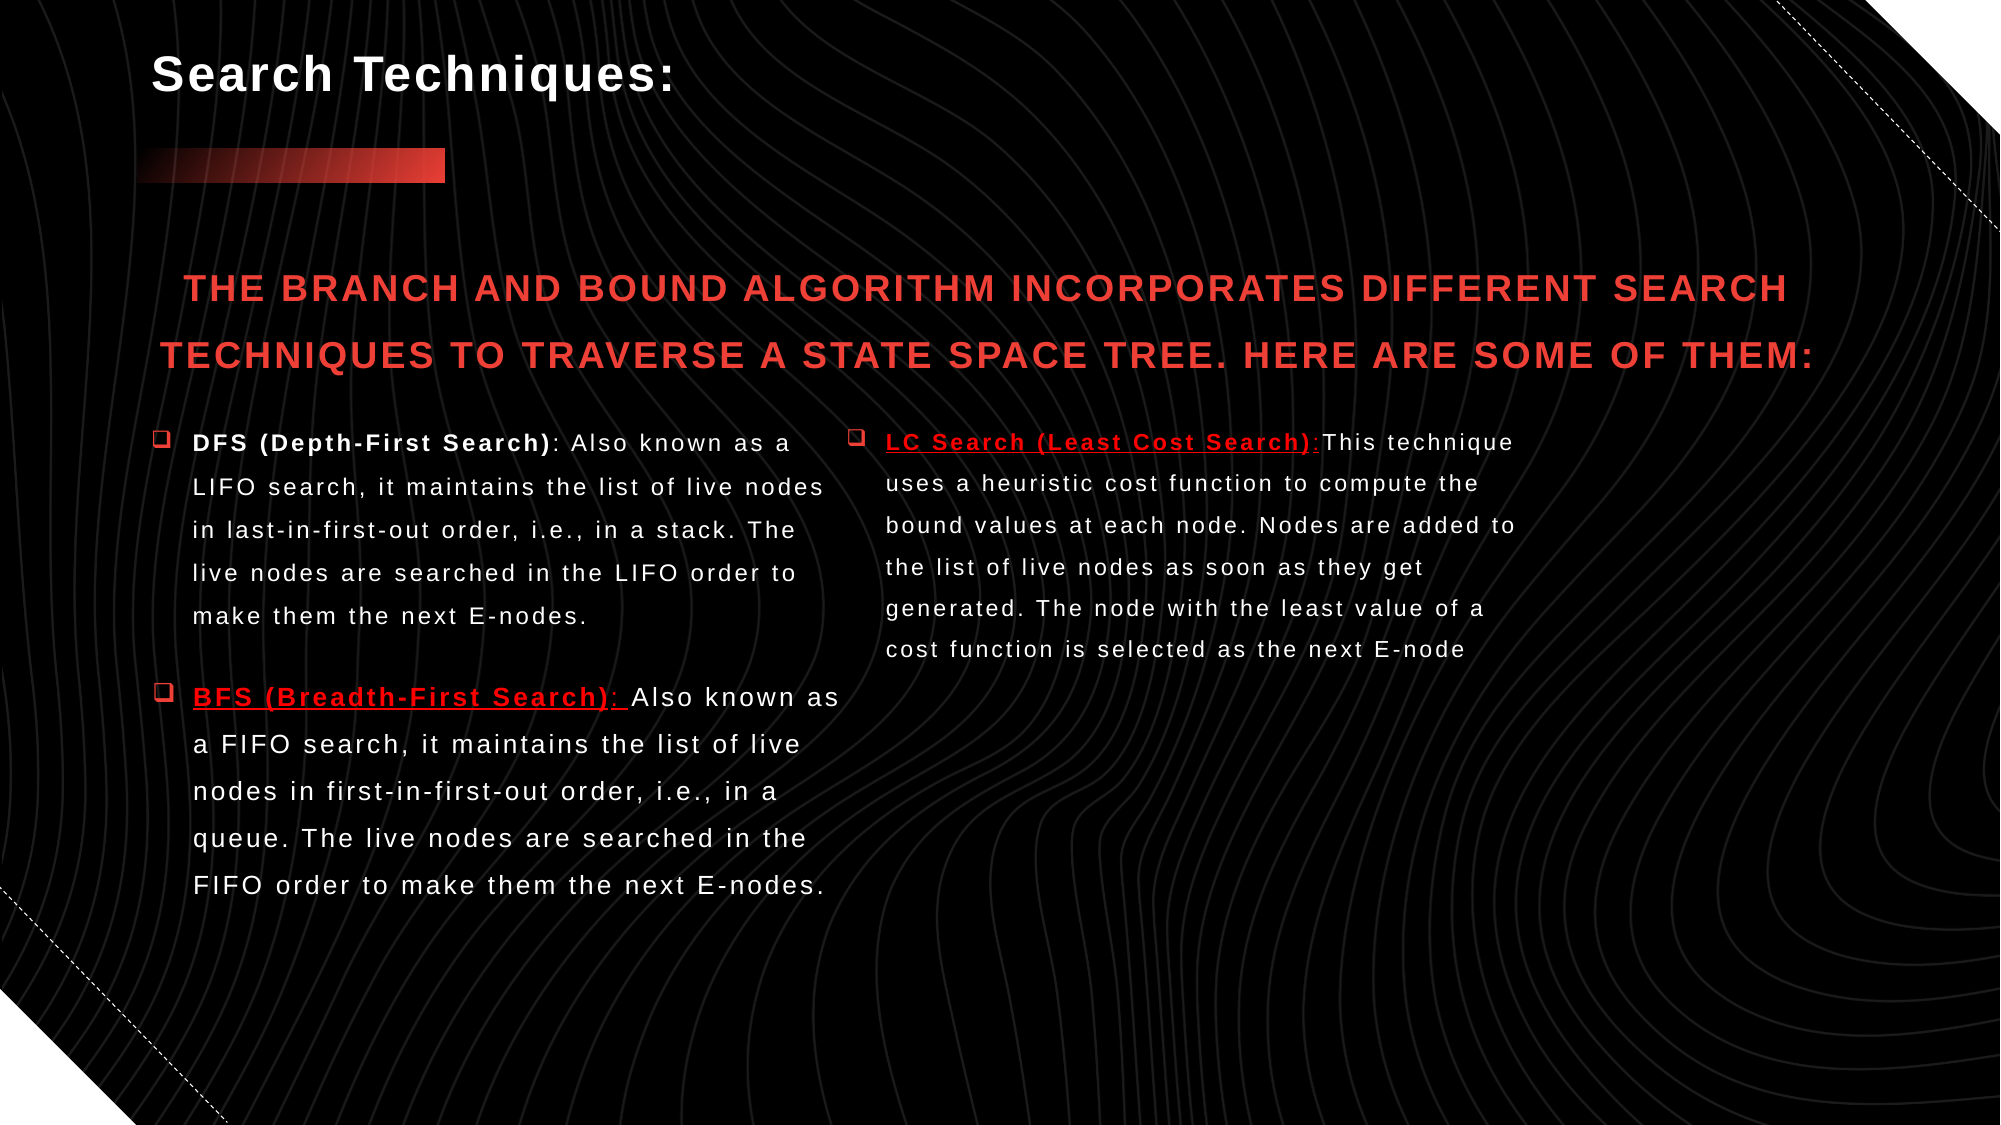

# Search Techniques:
The Branch and Bound algorithm incorporates different search techniques to traverse a state space tree. Here are some of them:
DFS (Depth-First Search): Also known as a LIFO search, it maintains the list of live nodes in last-in-first-out order, i.e., in a stack. The live nodes are searched in the LIFO order to make them the next E-nodes.
LC Search (Least Cost Search):This technique uses a heuristic cost function to compute the bound values at each node. Nodes are added to the list of live nodes as soon as they get generated. The node with the least value of a cost function is selected as the next E-node
BFS (Breadth-First Search): Also known as a FIFO search, it maintains the list of live nodes in first-in-first-out order, i.e., in a queue. The live nodes are searched in the FIFO order to make them the next E-nodes.